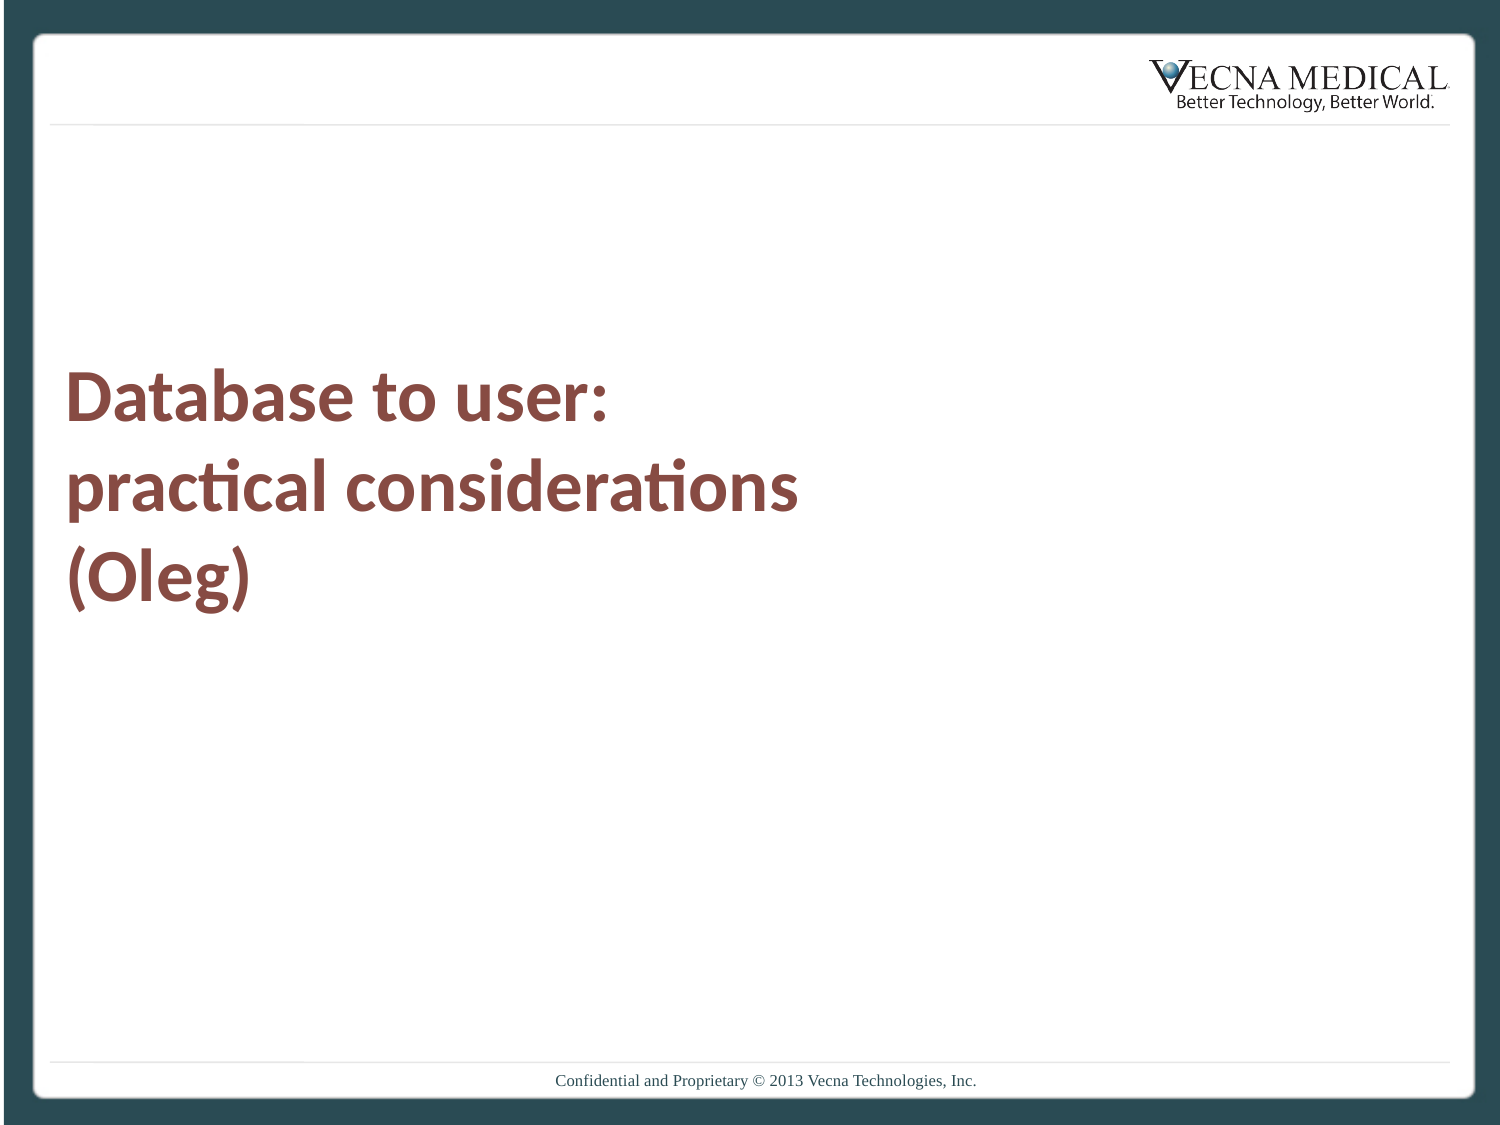

# Database to user: practical considerations (Oleg)